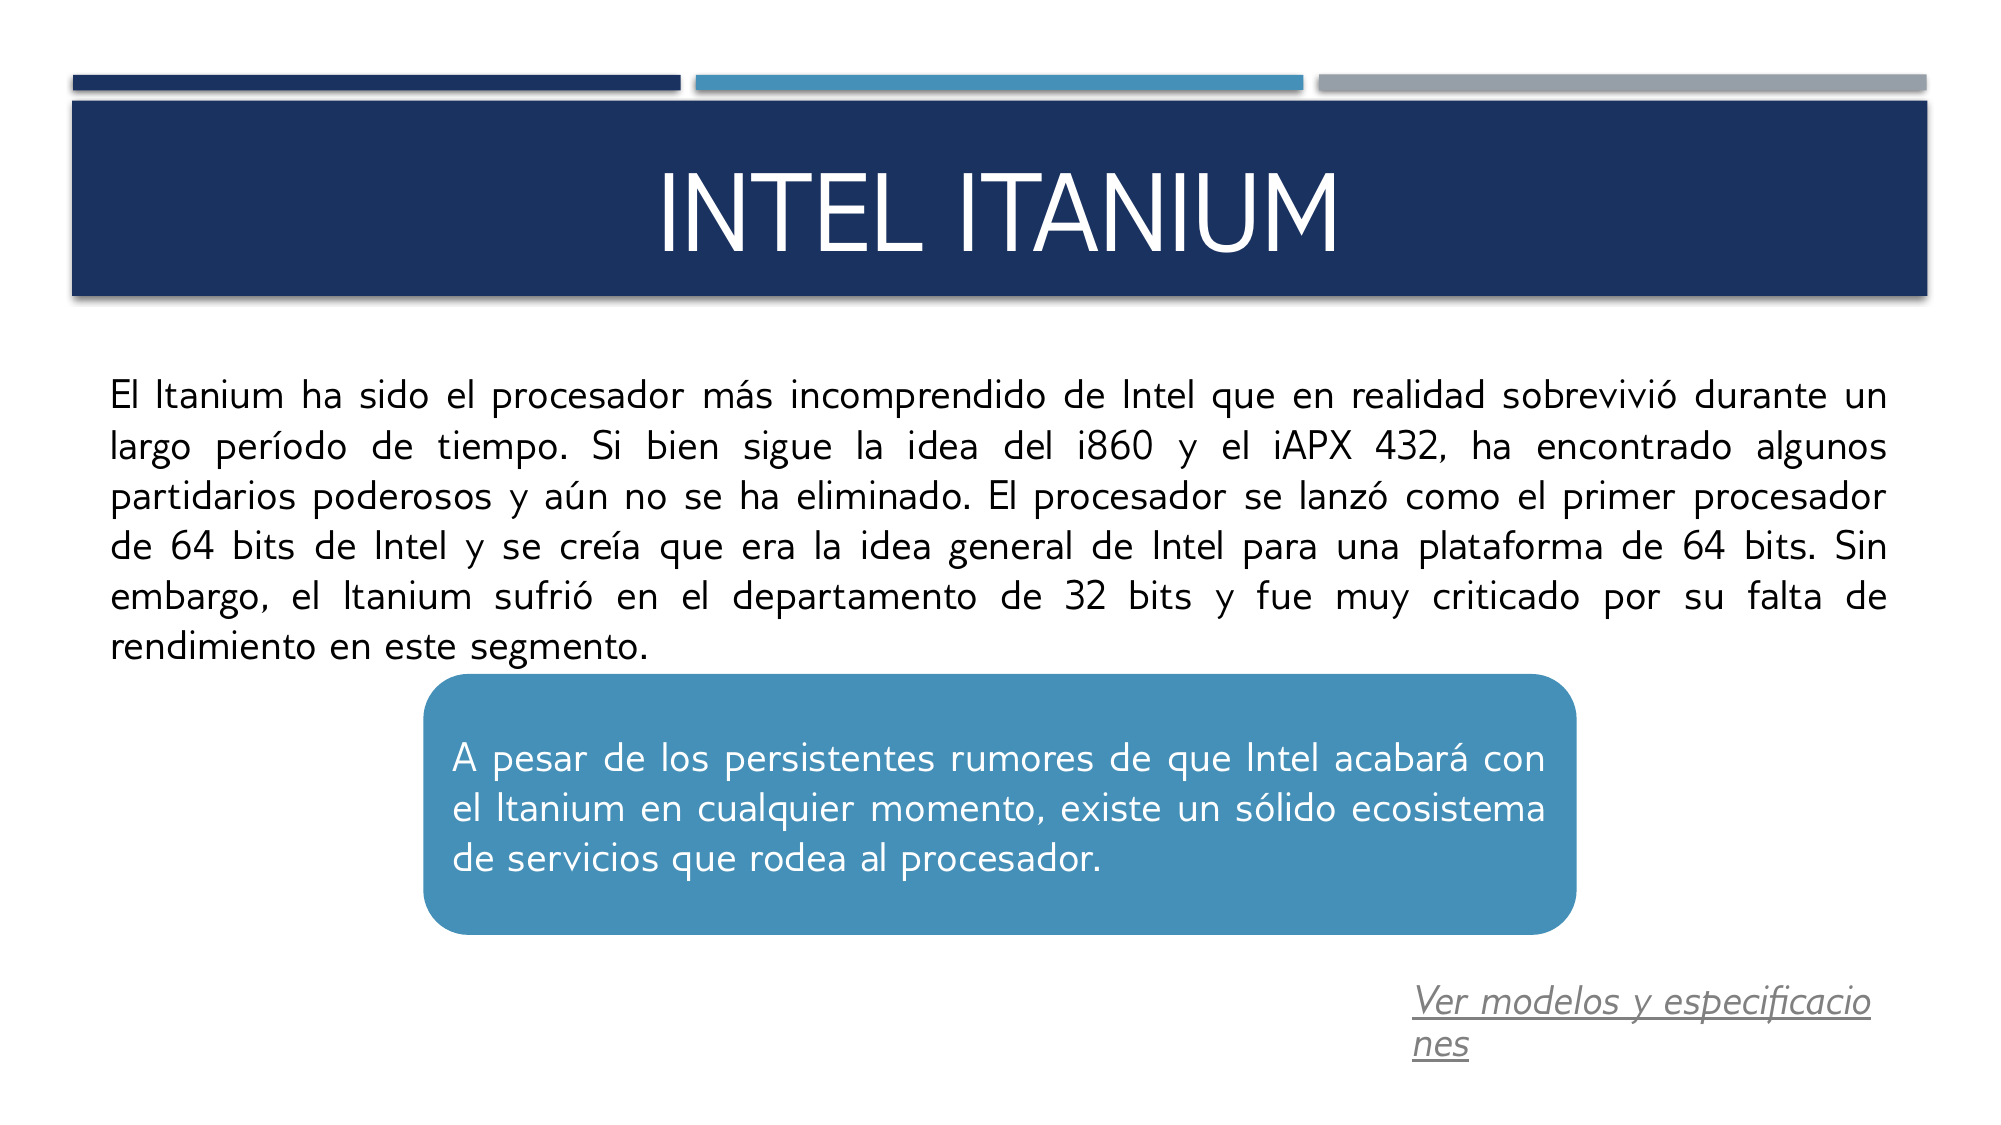

# INTEL ITANIUM
El Itanium ha sido el procesador más incomprendido de Intel que en realidad sobrevivió durante un largo período de tiempo. Si bien sigue la idea del i860 y el iAPX 432, ha encontrado algunos partidarios poderosos y aún no se ha eliminado. El procesador se lanzó como el primer procesador de 64 bits de Intel y se creía que era la idea general de Intel para una plataforma de 64 bits. Sin embargo, el Itanium sufrió en el departamento de 32 bits y fue muy criticado por su falta de rendimiento en este segmento.

A pesar de los persistentes rumores de que Intel acabará con el Itanium en cualquier momento, existe un sólido ecosistema de servicios que rodea al procesador.
Ver modelos y especificaciones